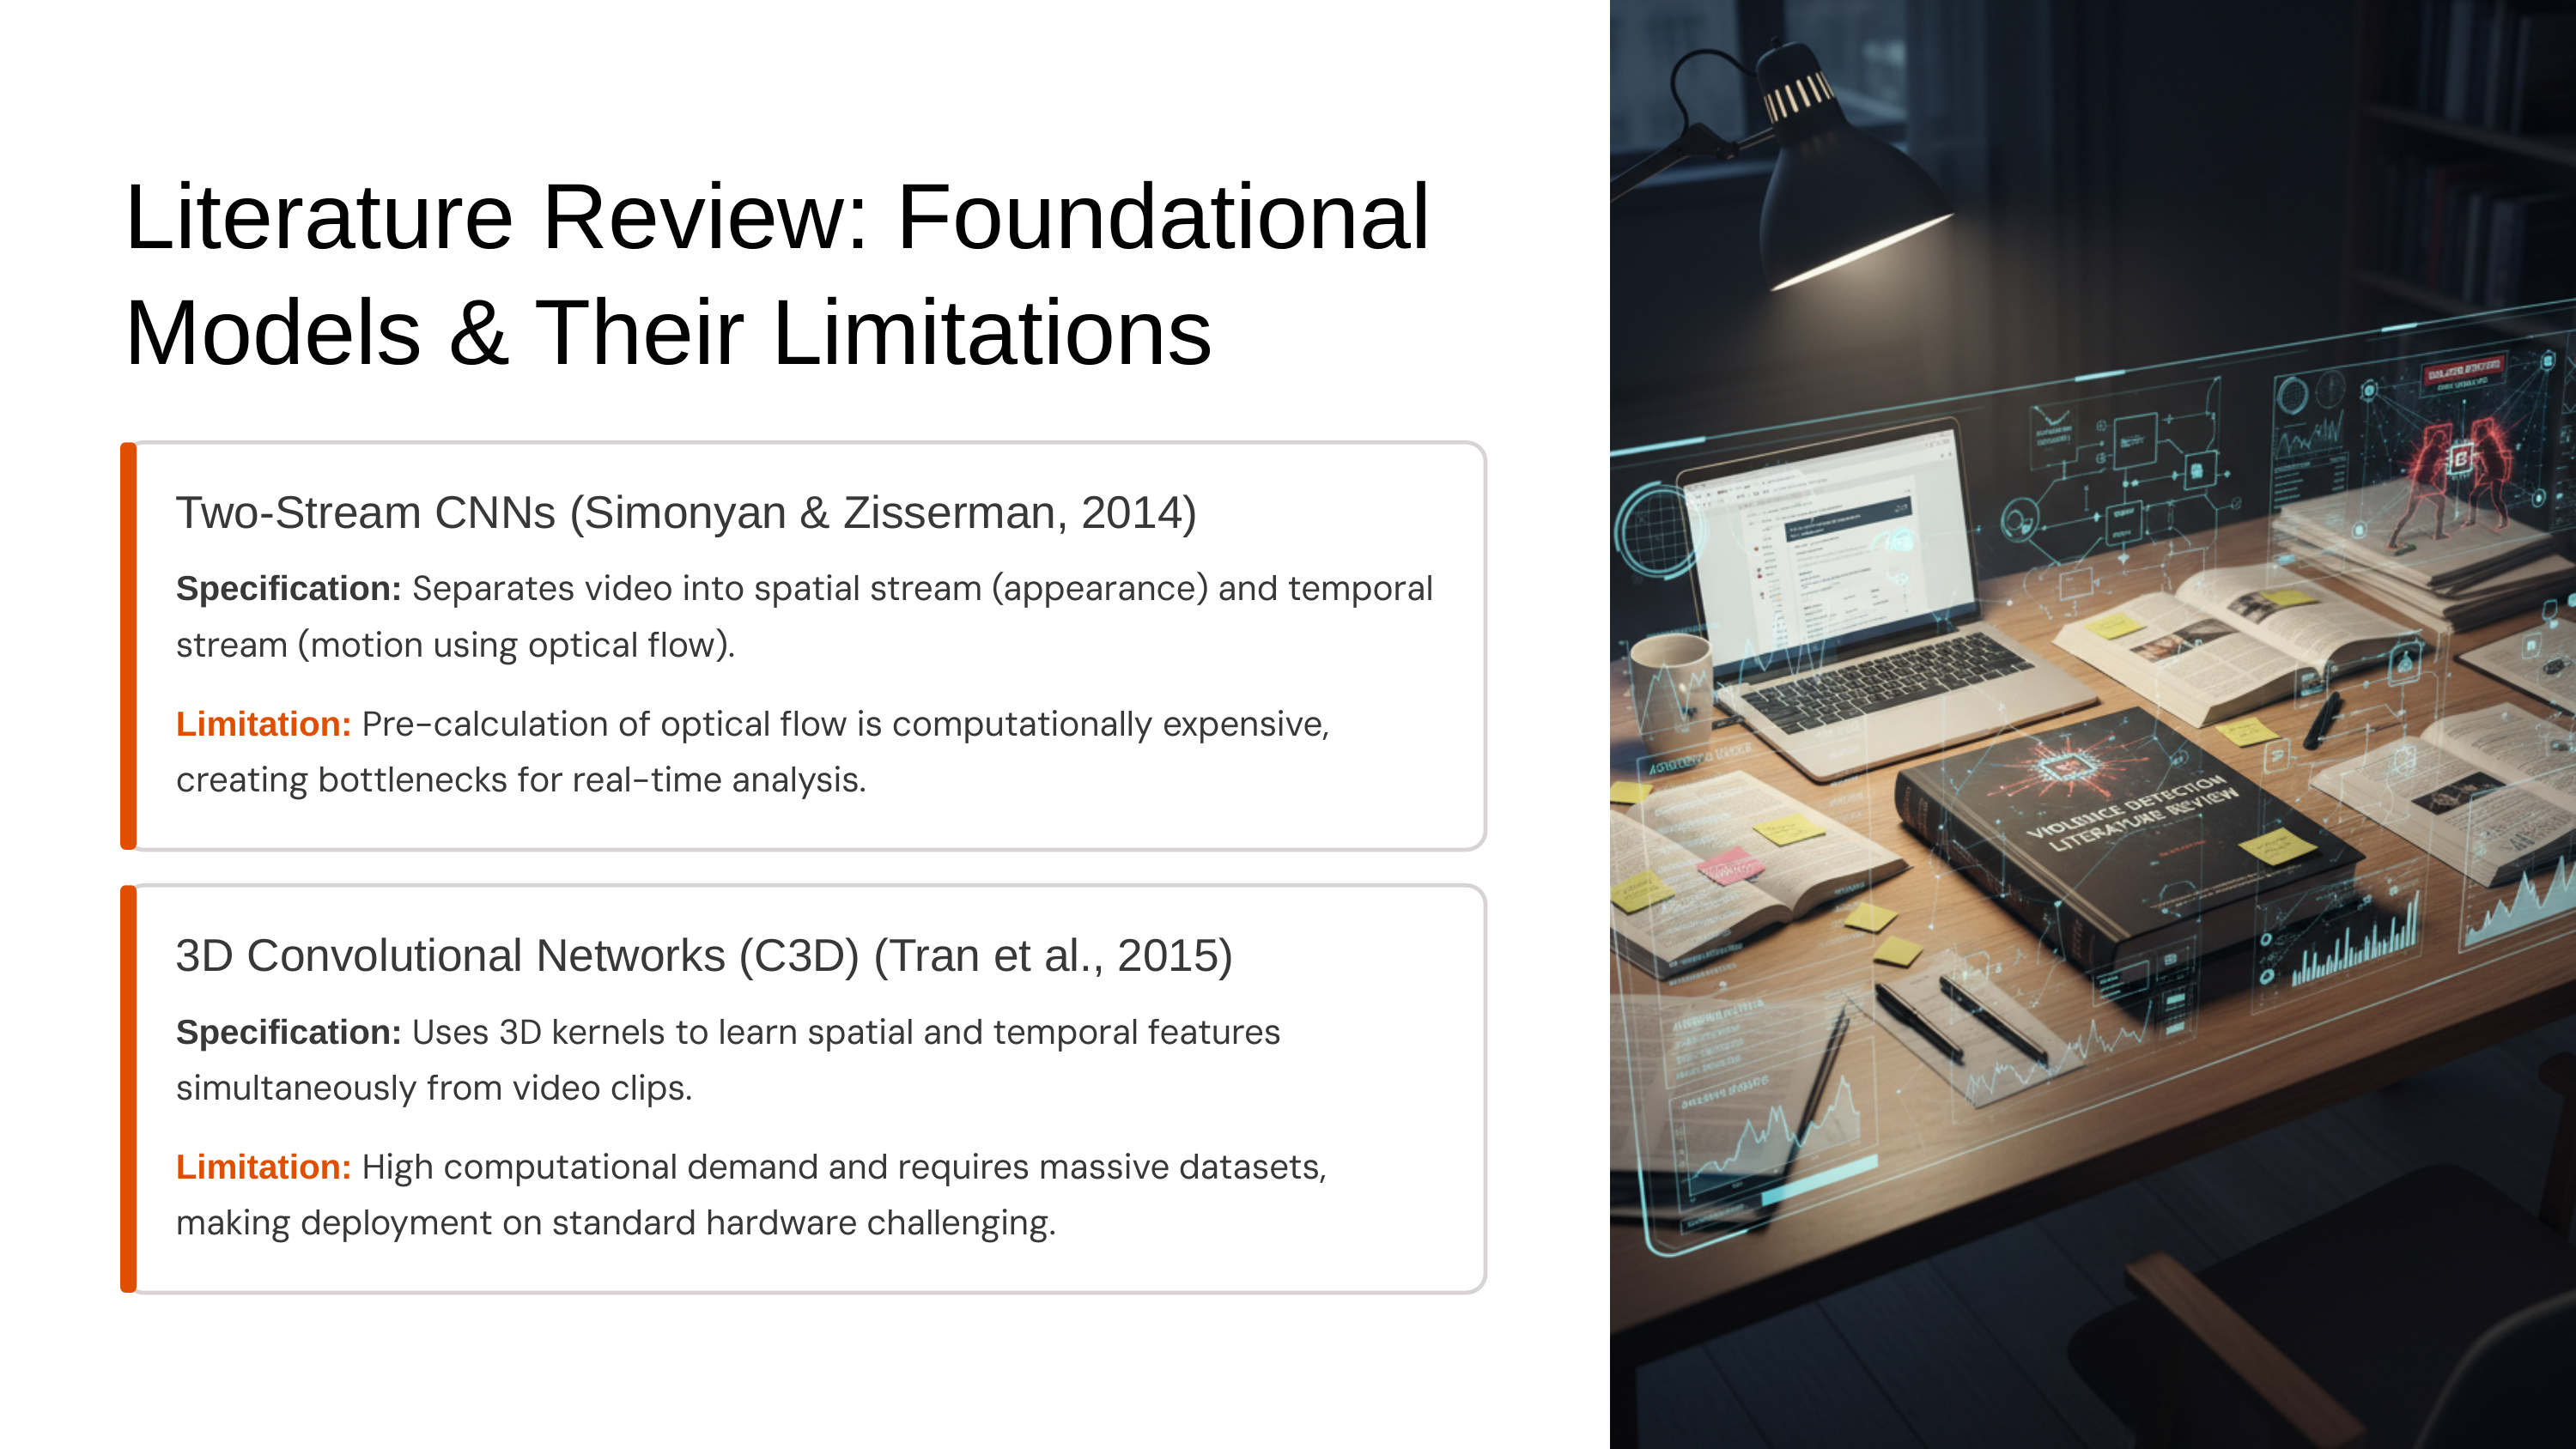

Literature Review: Foundational Models & Their Limitations

Two-Stream CNNs (Simonyan & Zisserman, 2014)
Specification: Separates video into spatial stream (appearance) and temporal stream (motion using optical flow).
Limitation: Pre-calculation of optical flow is computationally expensive, creating bottlenecks for real-time analysis.

3D Convolutional Networks (C3D) (Tran et al., 2015)
Specification: Uses 3D kernels to learn spatial and temporal features simultaneously from video clips.
Limitation: High computational demand and requires massive datasets, making deployment on standard hardware challenging.